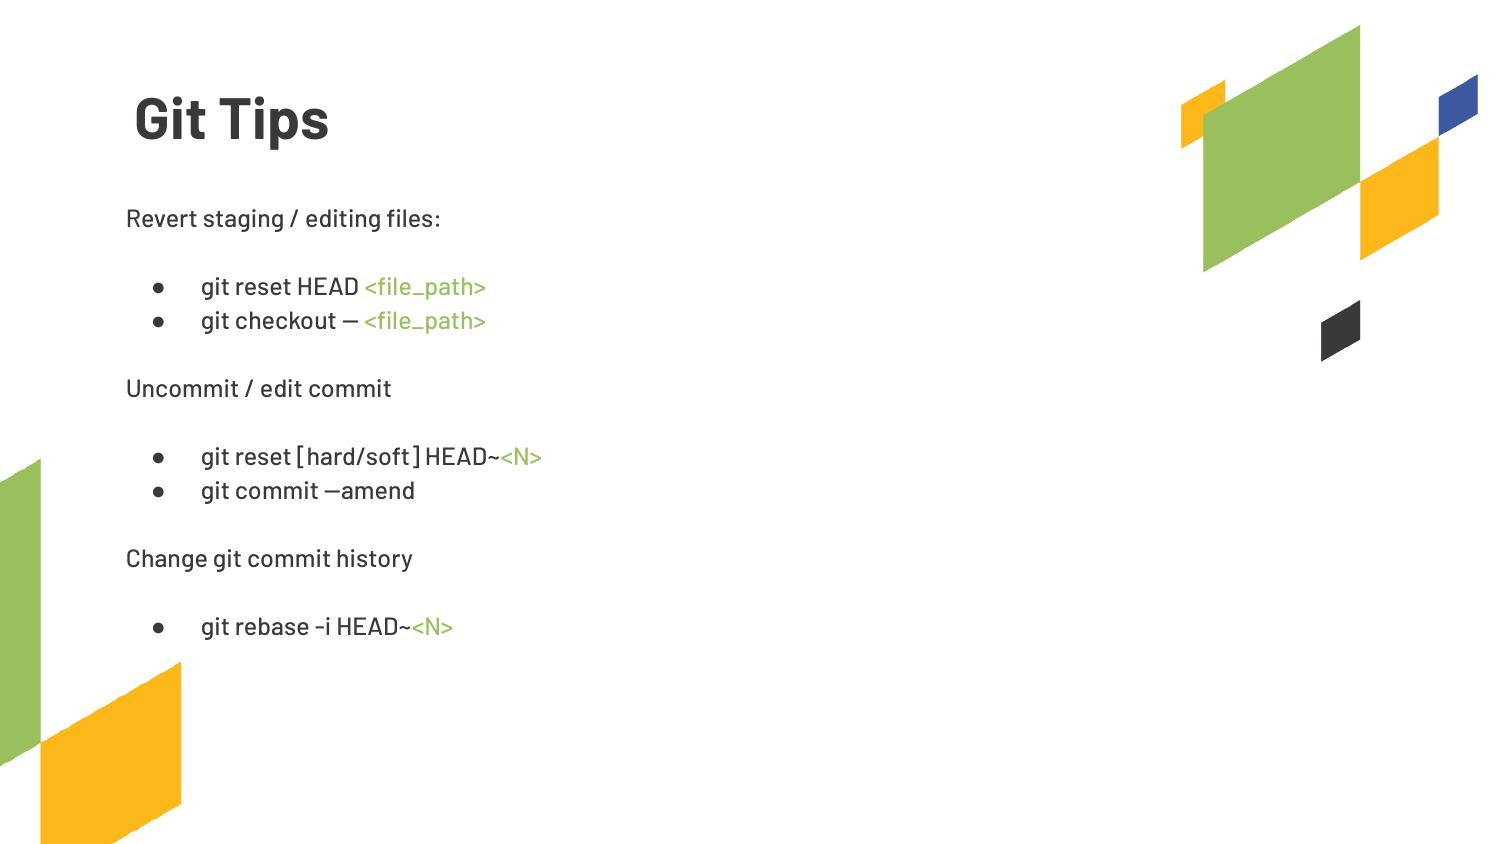

Git Tips
Revert staging / editing files:
git reset HEAD <file_path>
git checkout -- <file_path>
Uncommit / edit commit
git reset [hard/soft] HEAD~<N>
git commit --amend
Change git commit history
git rebase -i HEAD~<N>